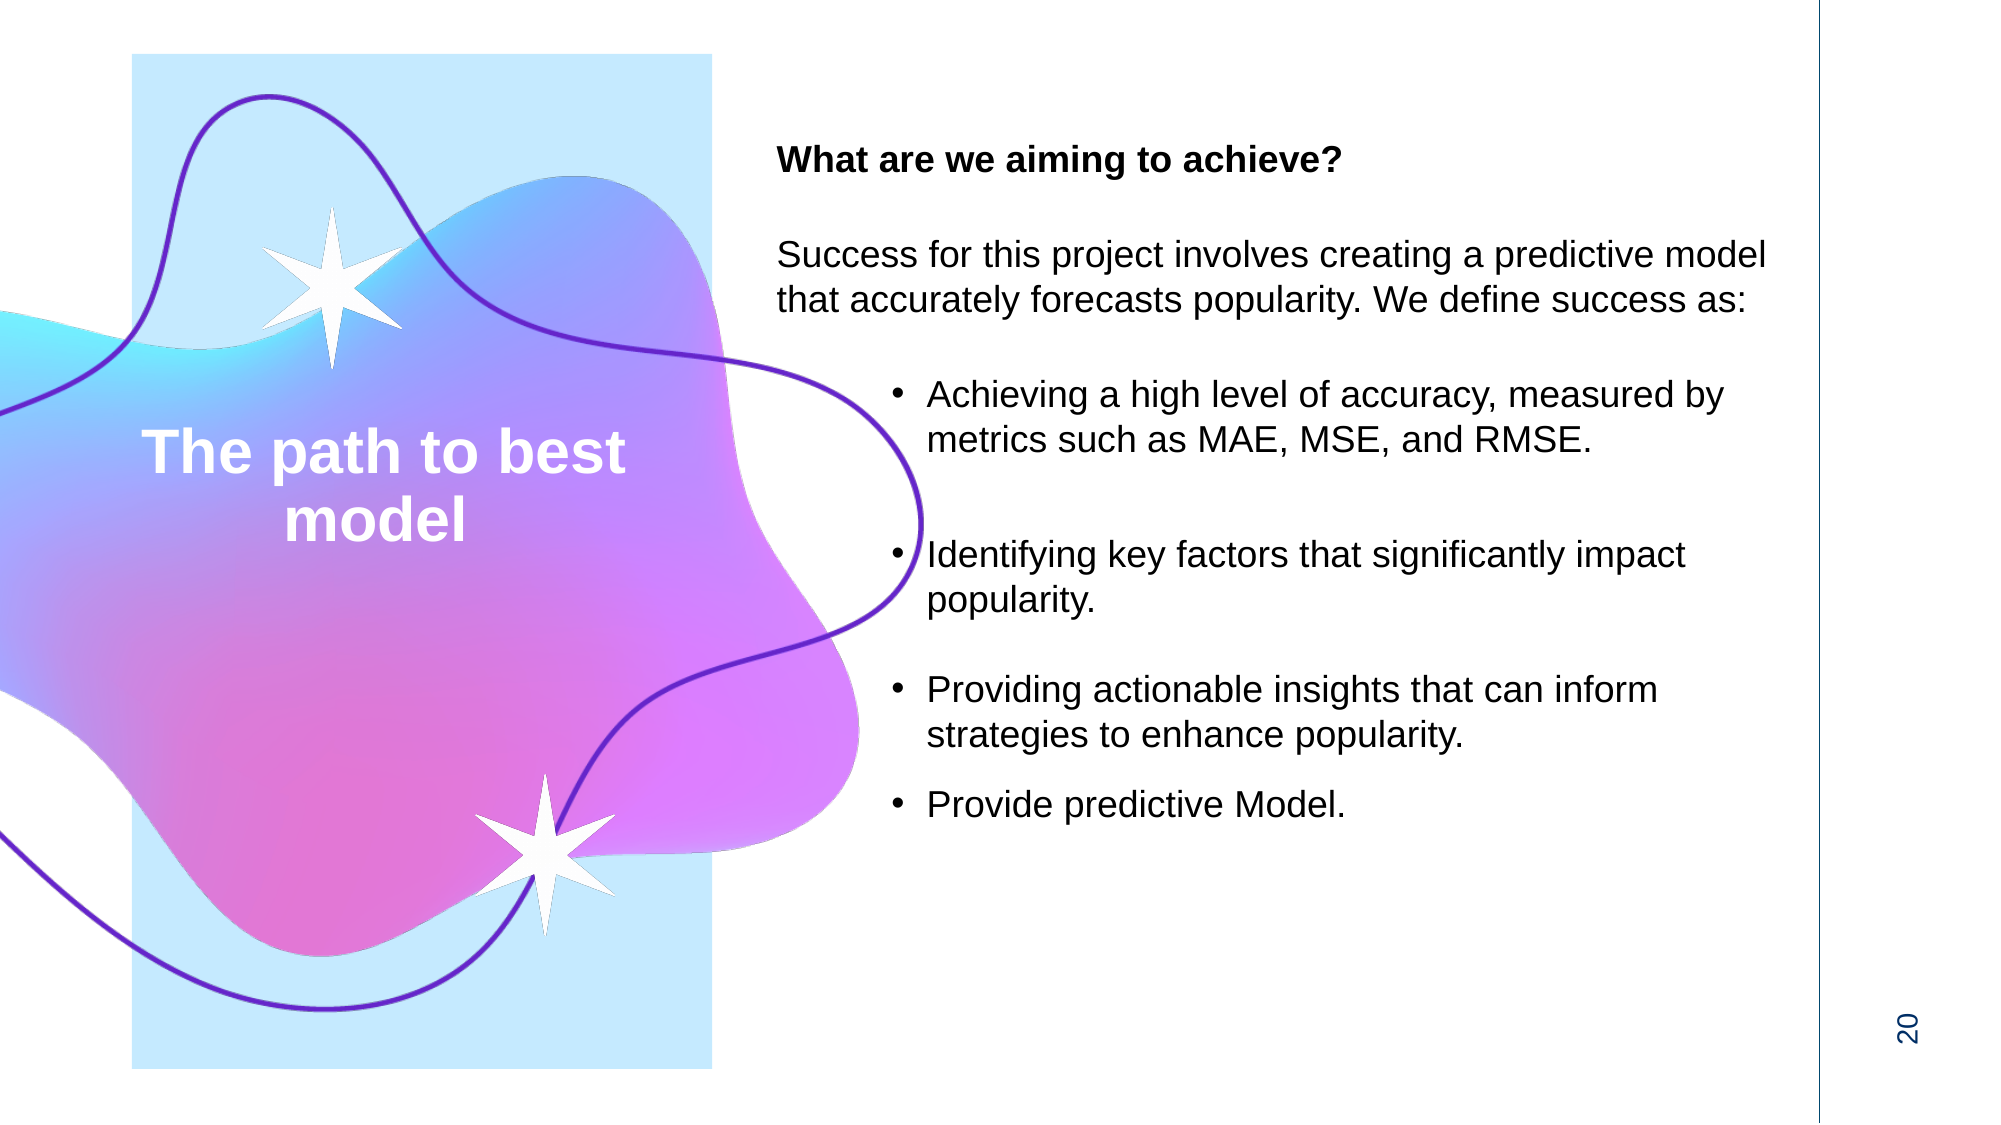

What are we aiming to achieve?
Success for this project involves creating a predictive model that accurately forecasts popularity. We define success as:
Achieving a high level of accuracy, measured by metrics such as MAE, MSE, and RMSE.

Identifying key factors that significantly impact popularity.

Providing actionable insights that can inform strategies to enhance popularity.
Provide predictive Model.

# The path to best model
20